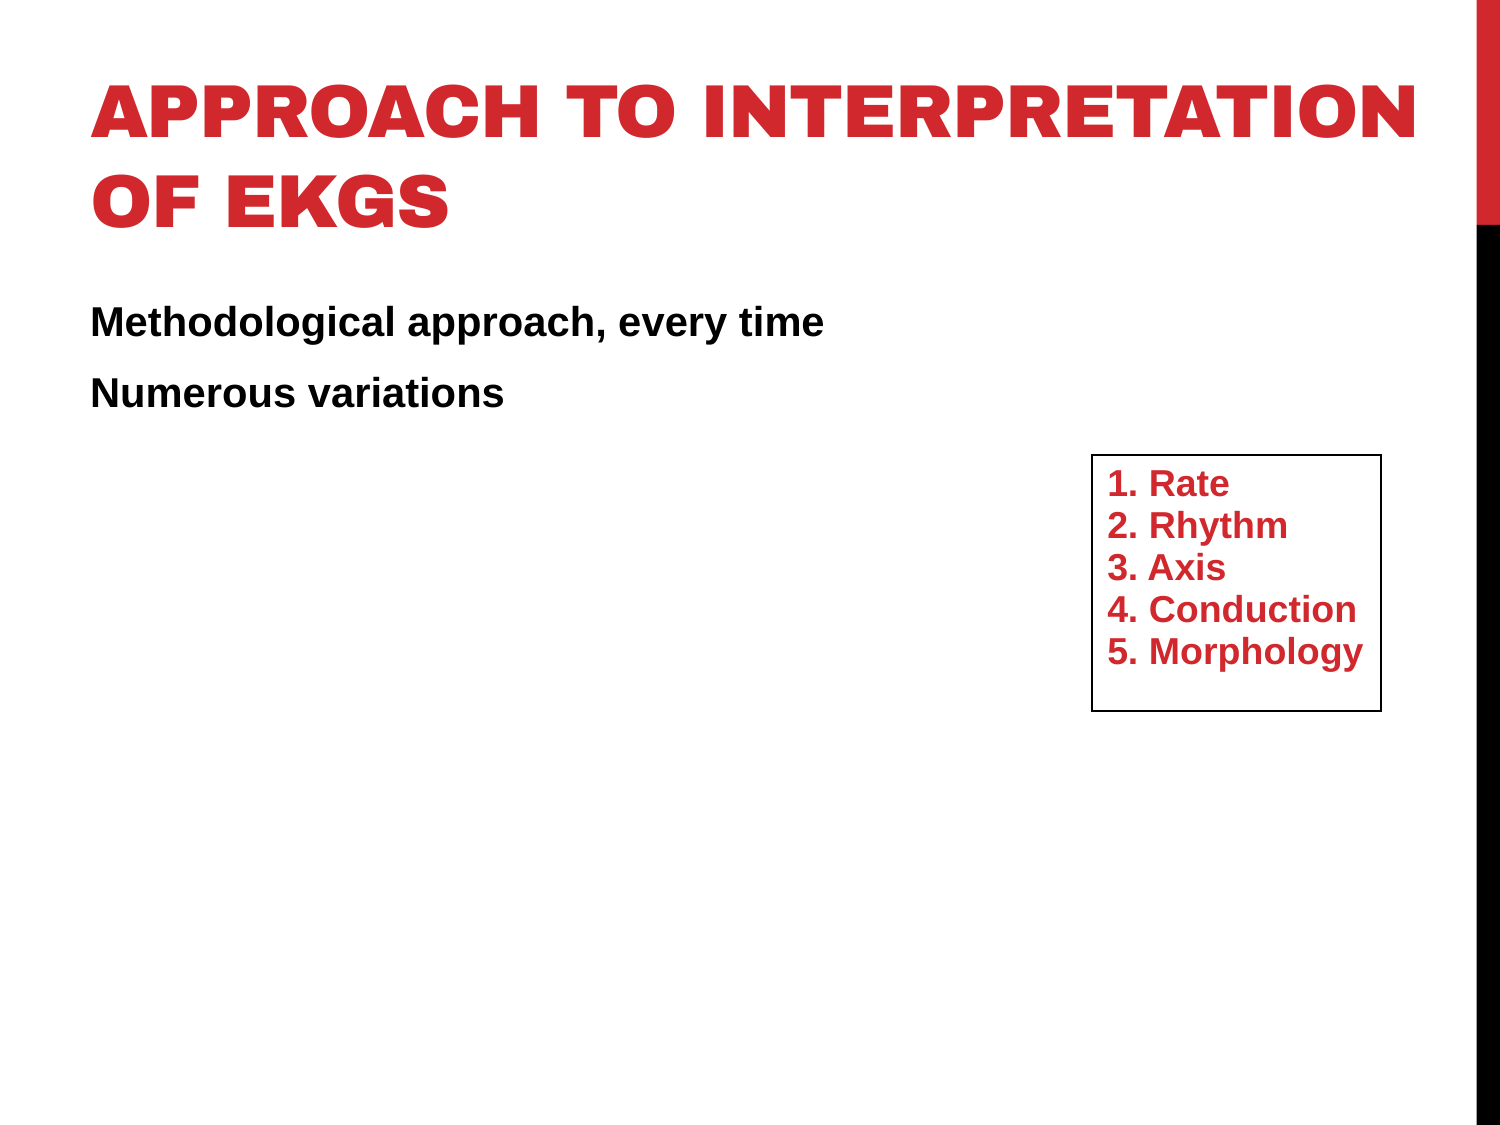

# Approach to interpretation of EKGS
Methodological approach, every time
Numerous variations

| 1. Rate 2. Rhythm 3. Axis 4. Conduction 5. Morphology |
| --- |